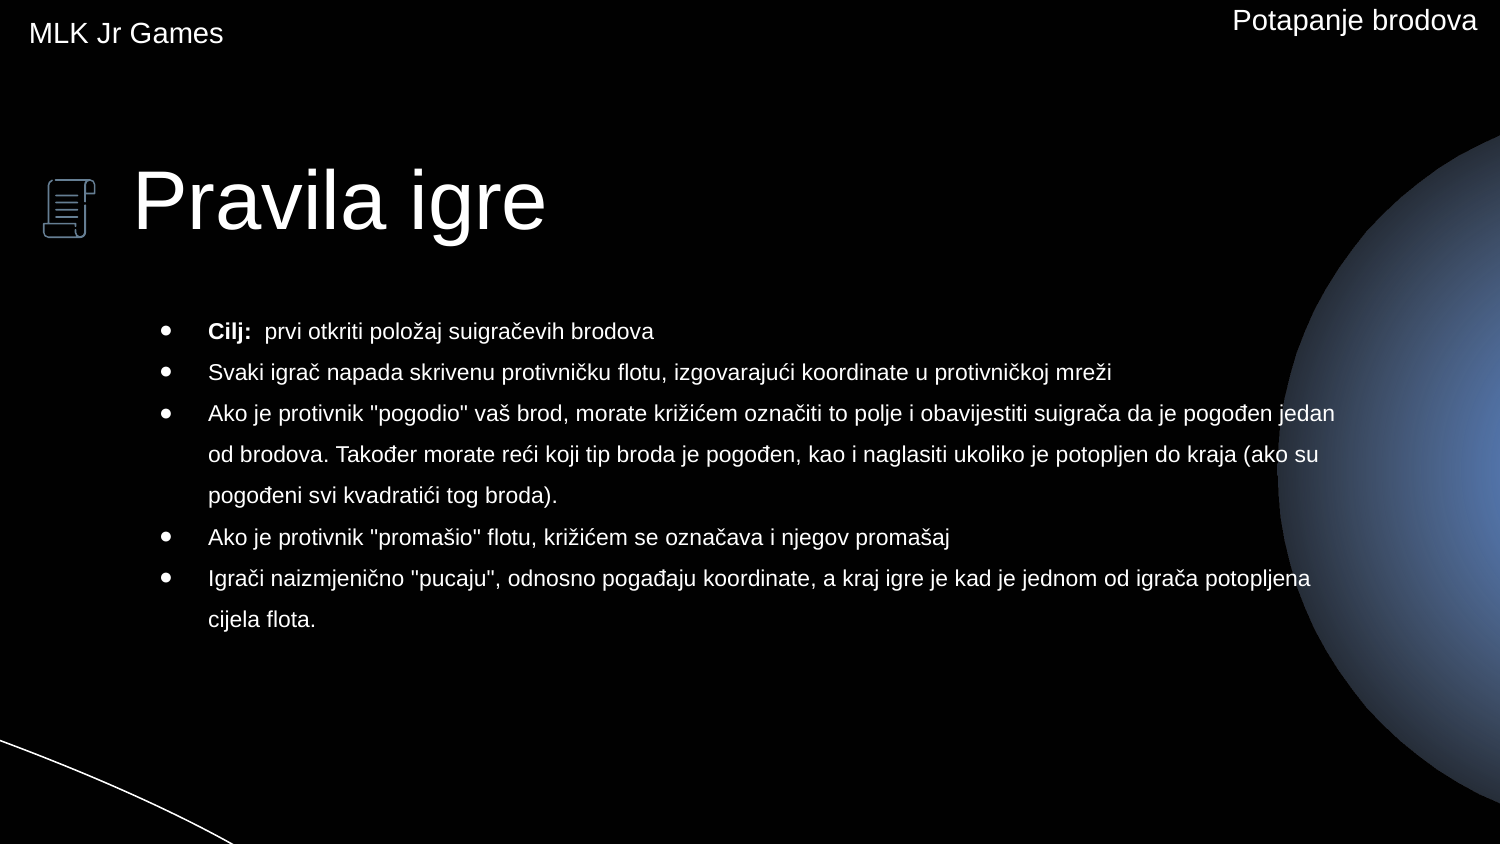

Potapanje brodova
MLK Jr Games
# Pravila igre

Cilj:  prvi otkriti položaj suigračevih brodova
Svaki igrač napada skrivenu protivničku flotu, izgovarajući koordinate u protivničkoj mreži
Ako je protivnik "pogodio" vaš brod, morate križićem označiti to polje i obavijestiti suigrača da je pogođen jedan od brodova. Također morate reći koji tip broda je pogođen, kao i naglasiti ukoliko je potopljen do kraja (ako su pogođeni svi kvadratići tog broda).
Ako je protivnik "promašio" flotu, križićem se označava i njegov promašaj
Igrači naizmjenično "pucaju", odnosno pogađaju koordinate, a kraj igre je kad je jednom od igrača potopljena cijela flota.